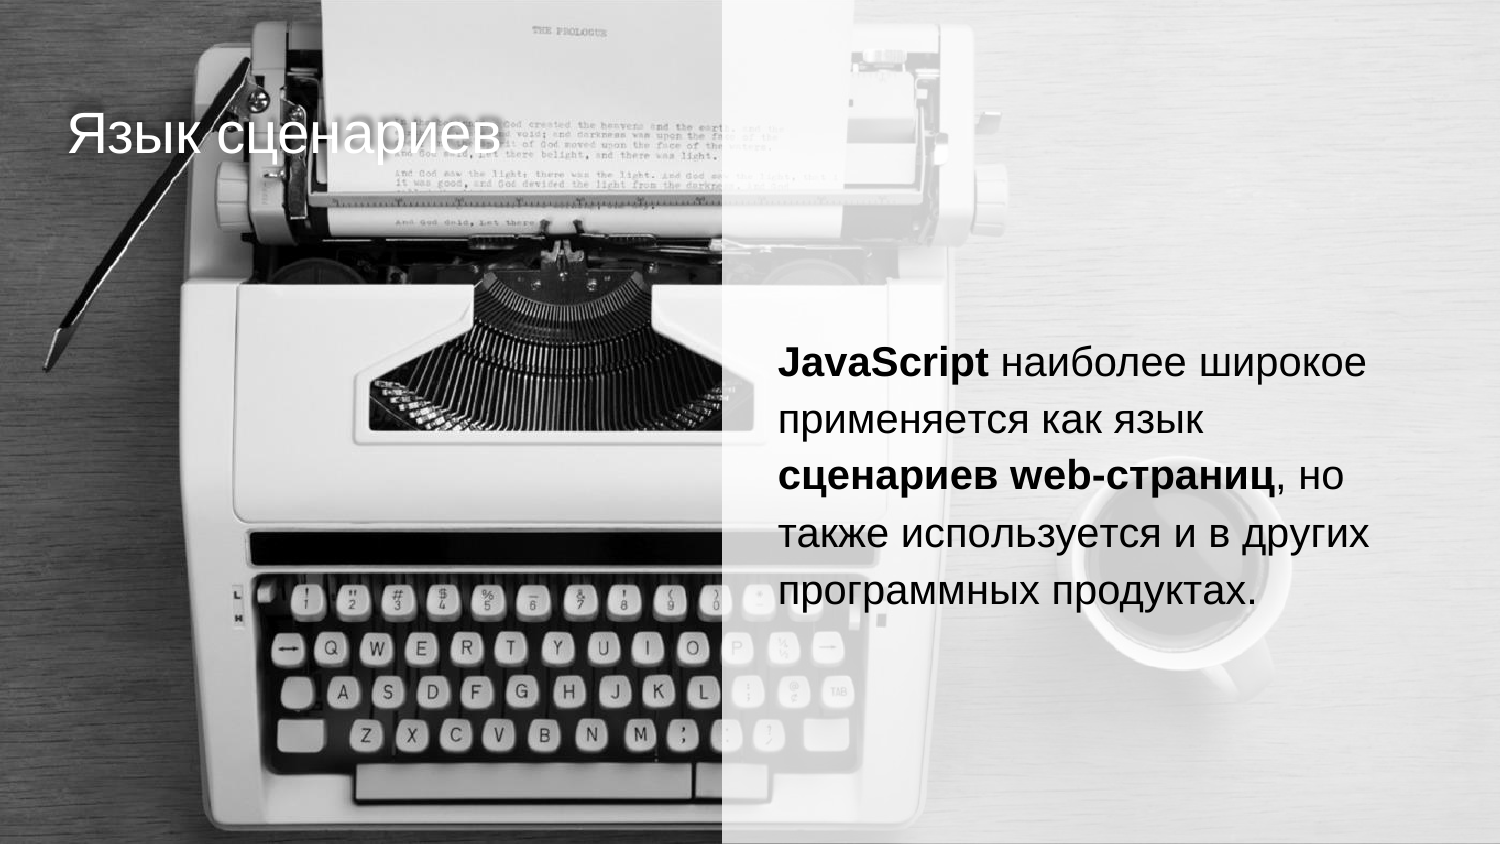

# Язык сценариев
JavaScript наиболее широкое применяется как язык сценариев web-страниц, но также используется и в других программных продуктах.